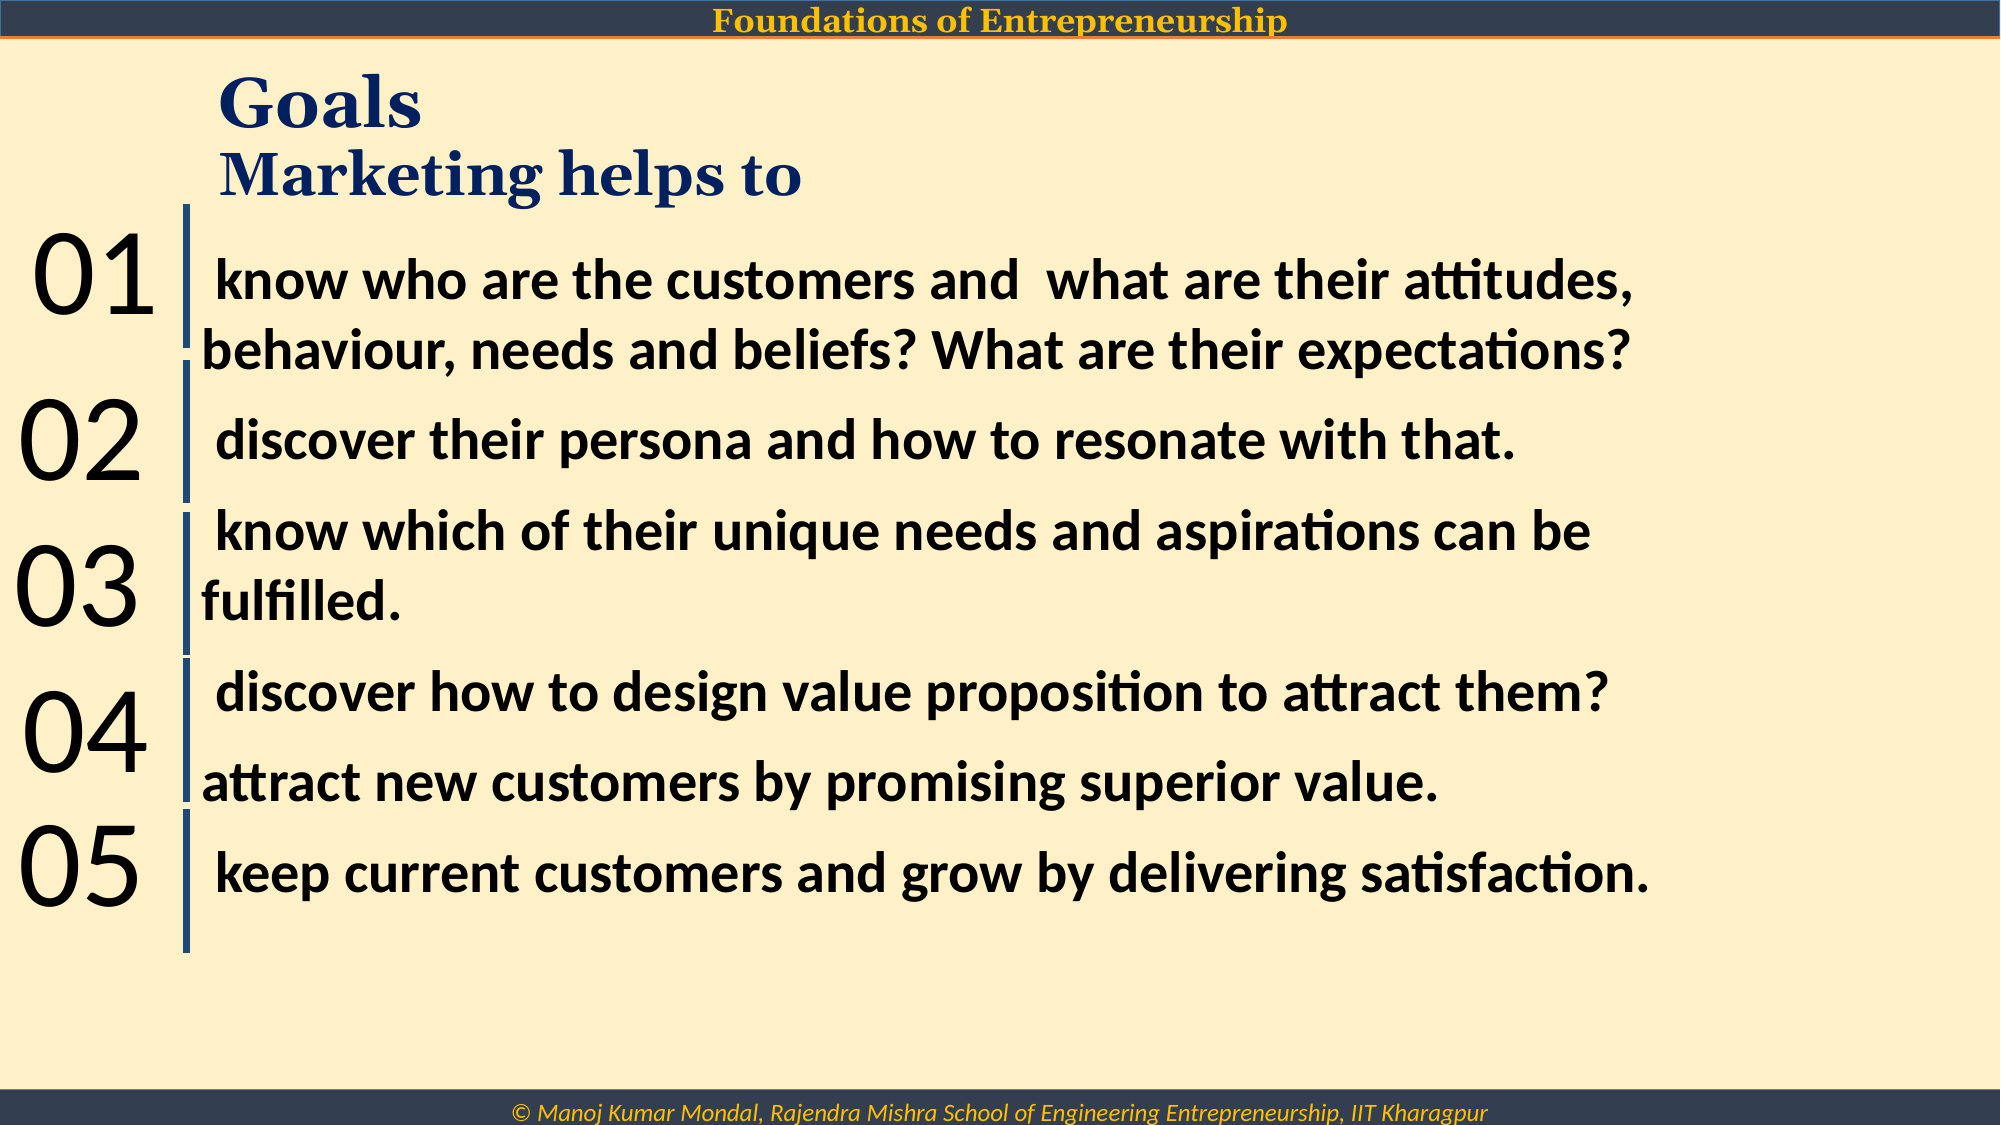

# Goals Marketing helps to
01
 know who are the customers and  what are their attitudes, behaviour, needs and beliefs? What are their expectations?
 discover their persona and how to resonate with that.
 know which of their unique needs and aspirations can be fulfilled.
 discover how to design value proposition to attract them?
attract new customers by promising superior value.
 keep current customers and grow by delivering satisfaction.
02
03
04
05